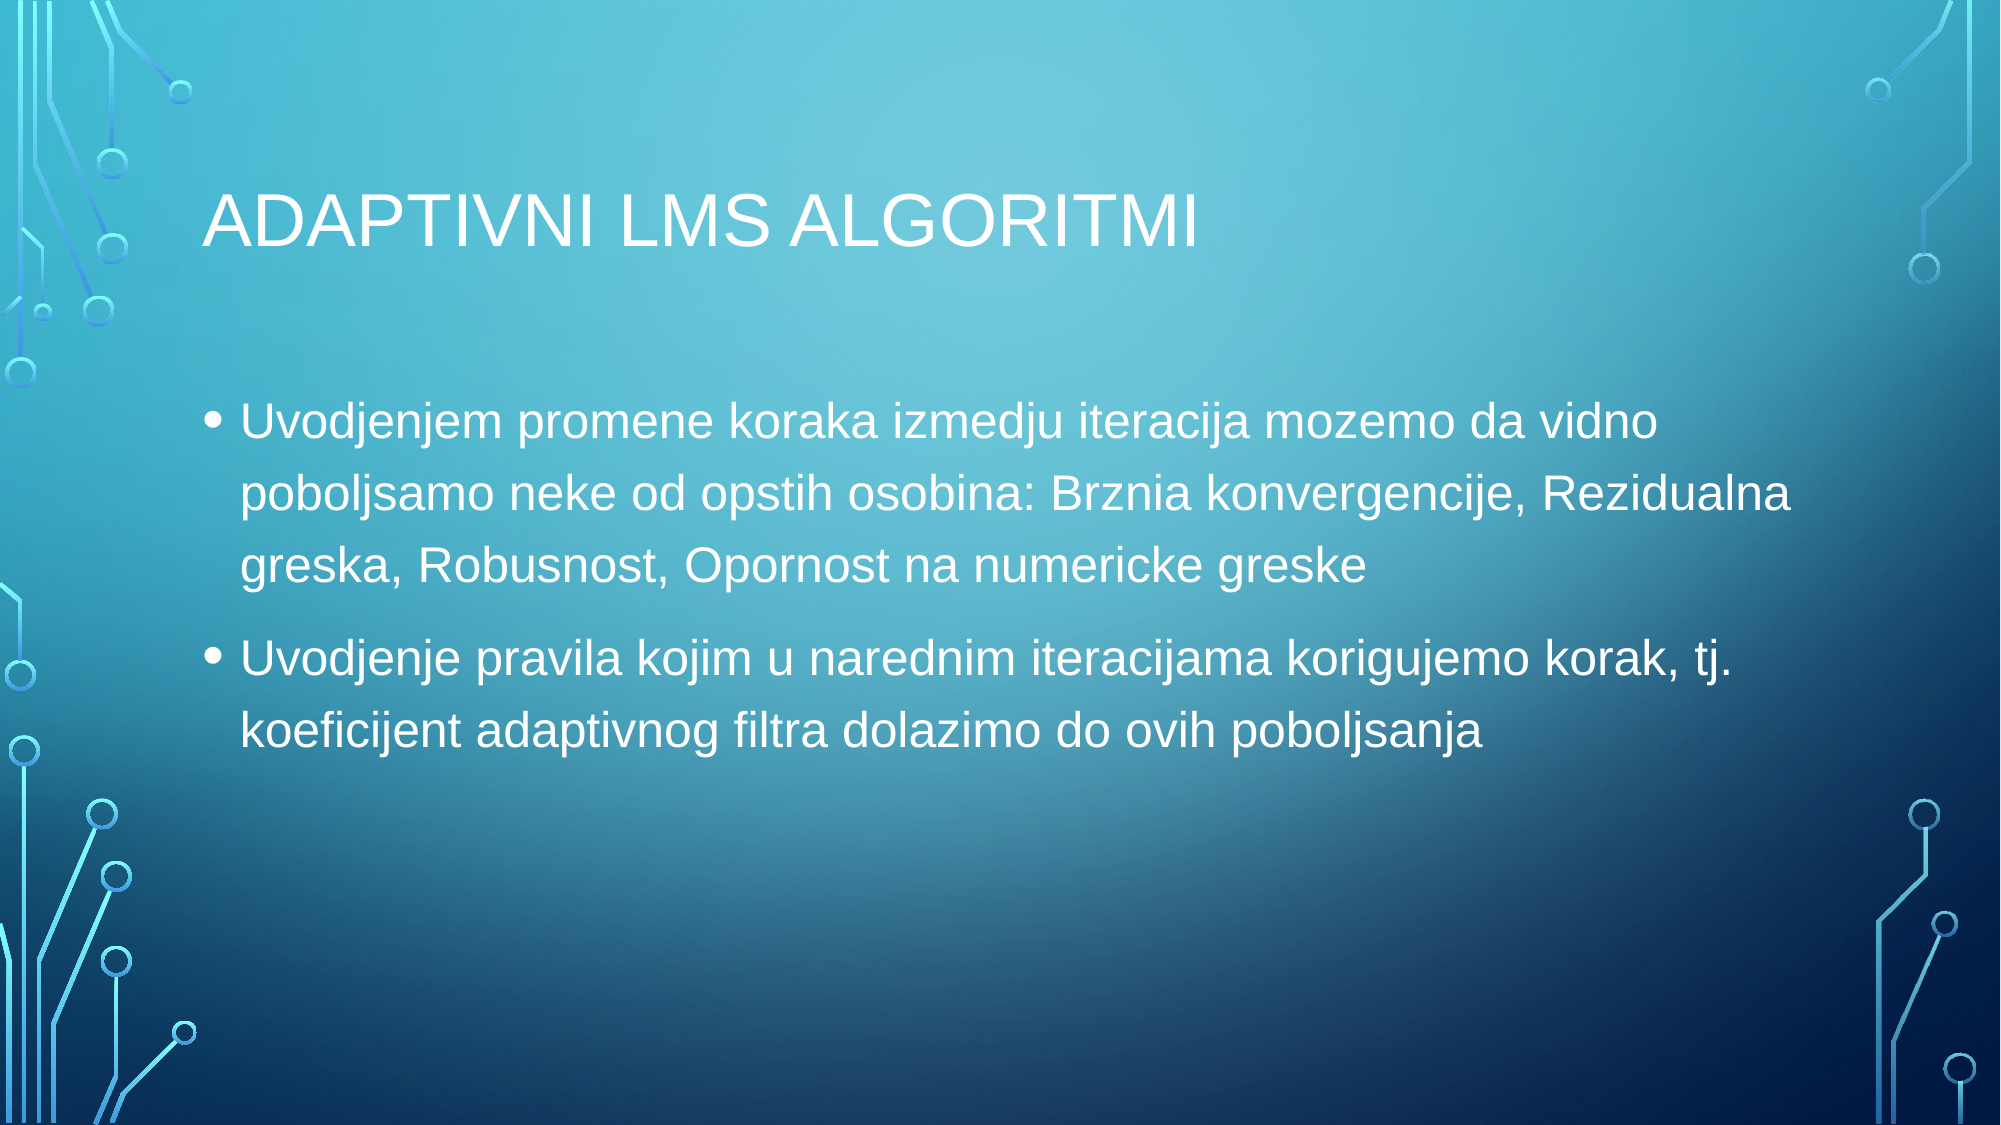

# Adaptivni LMS Algoritmi
Uvodjenjem promene koraka izmedju iteracija mozemo da vidno poboljsamo neke od opstih osobina: Brznia konvergencije, Rezidualna greska, Robusnost, Opornost na numericke greske
Uvodjenje pravila kojim u narednim iteracijama korigujemo korak, tj. koeficijent adaptivnog filtra dolazimo do ovih poboljsanja